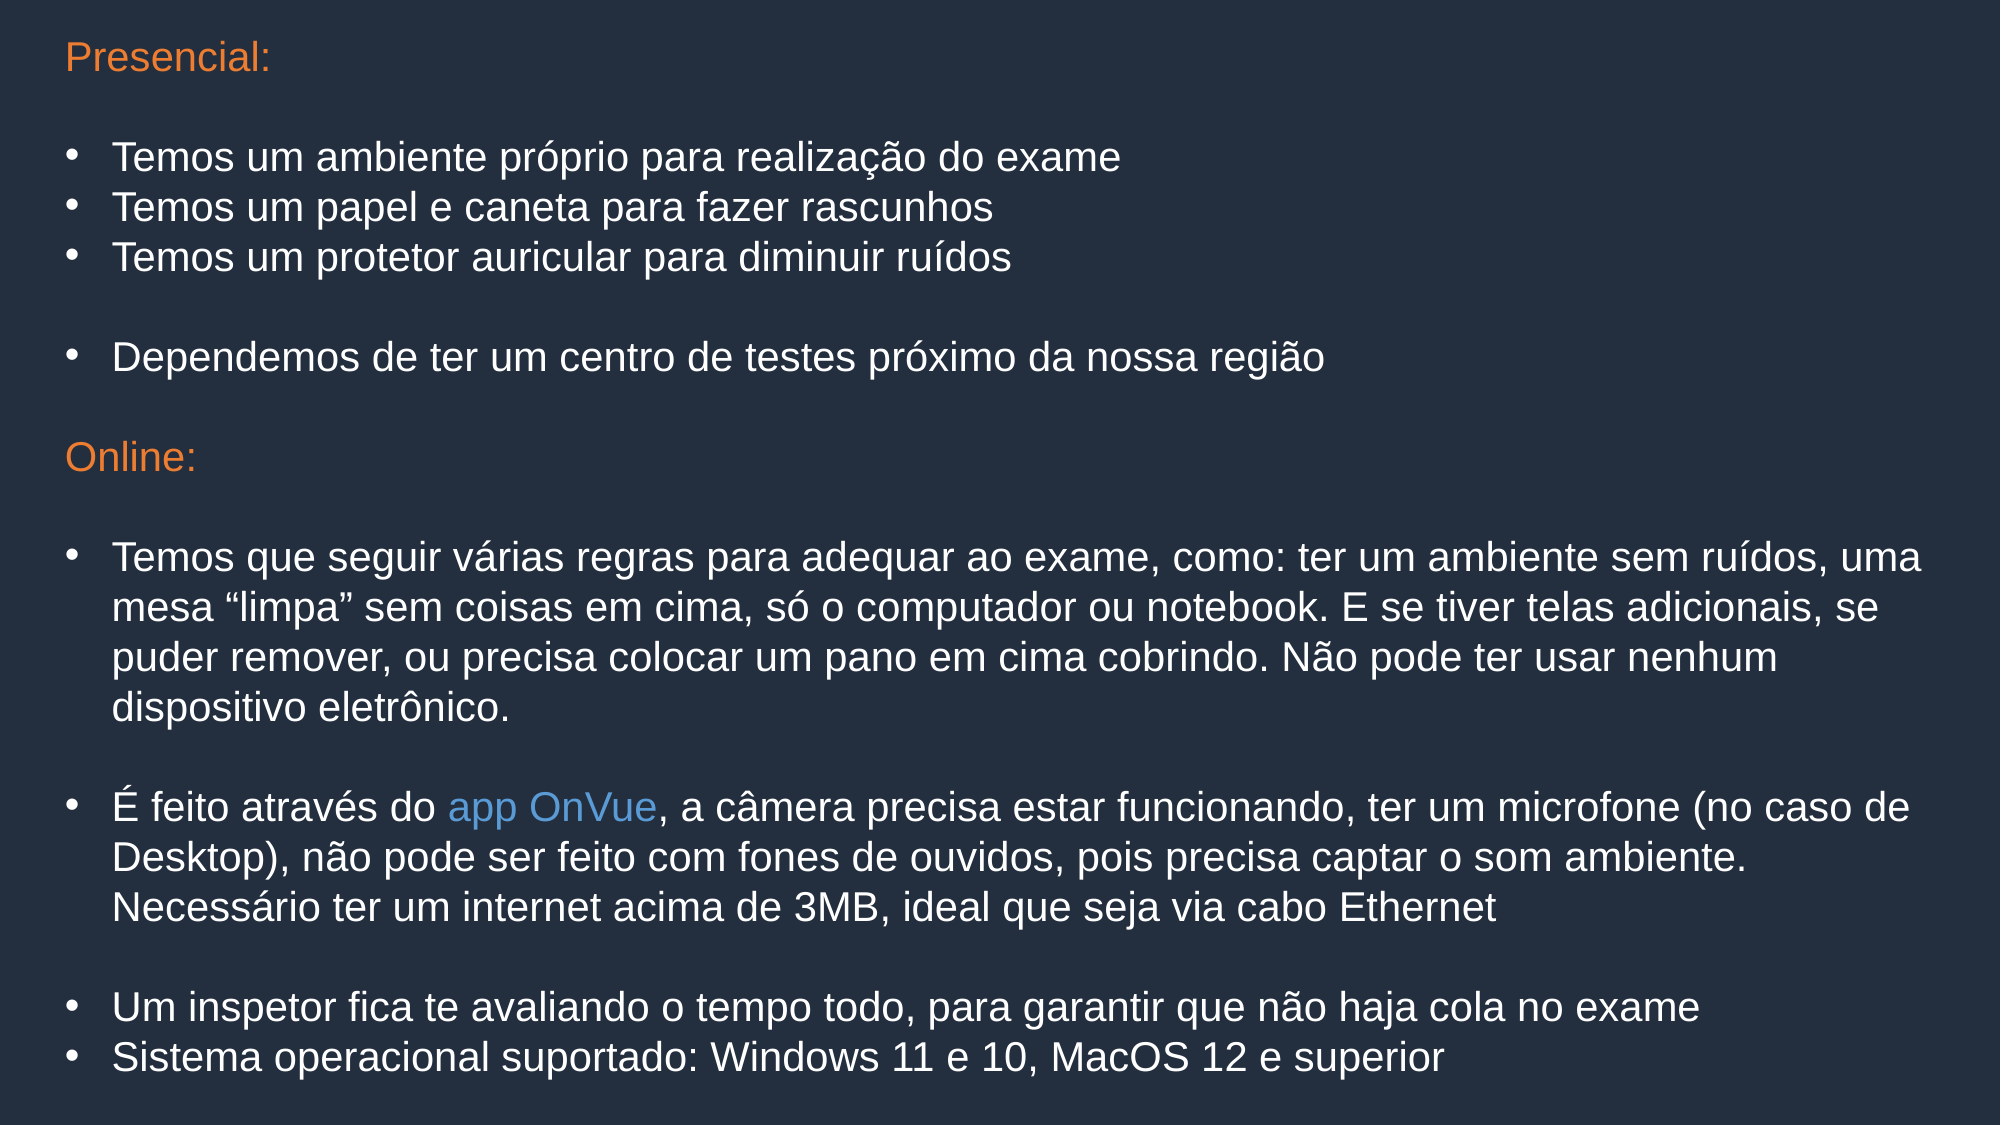

Presencial:

Temos um ambiente próprio para realização do exame
Temos um papel e caneta para fazer rascunhos
Temos um protetor auricular para diminuir ruídos

Dependemos de ter um centro de testes próximo da nossa região

Online:

Temos que seguir várias regras para adequar ao exame, como: ter um ambiente sem ruídos, uma mesa “limpa” sem coisas em cima, só o computador ou notebook. E se tiver telas adicionais, se puder remover, ou precisa colocar um pano em cima cobrindo. Não pode ter usar nenhum dispositivo eletrônico.

É feito através do app OnVue, a câmera precisa estar funcionando, ter um microfone (no caso de Desktop), não pode ser feito com fones de ouvidos, pois precisa captar o som ambiente. Necessário ter um internet acima de 3MB, ideal que seja via cabo Ethernet

Um inspetor fica te avaliando o tempo todo, para garantir que não haja cola no exame
Sistema operacional suportado: Windows 11 e 10, MacOS 12 e superior